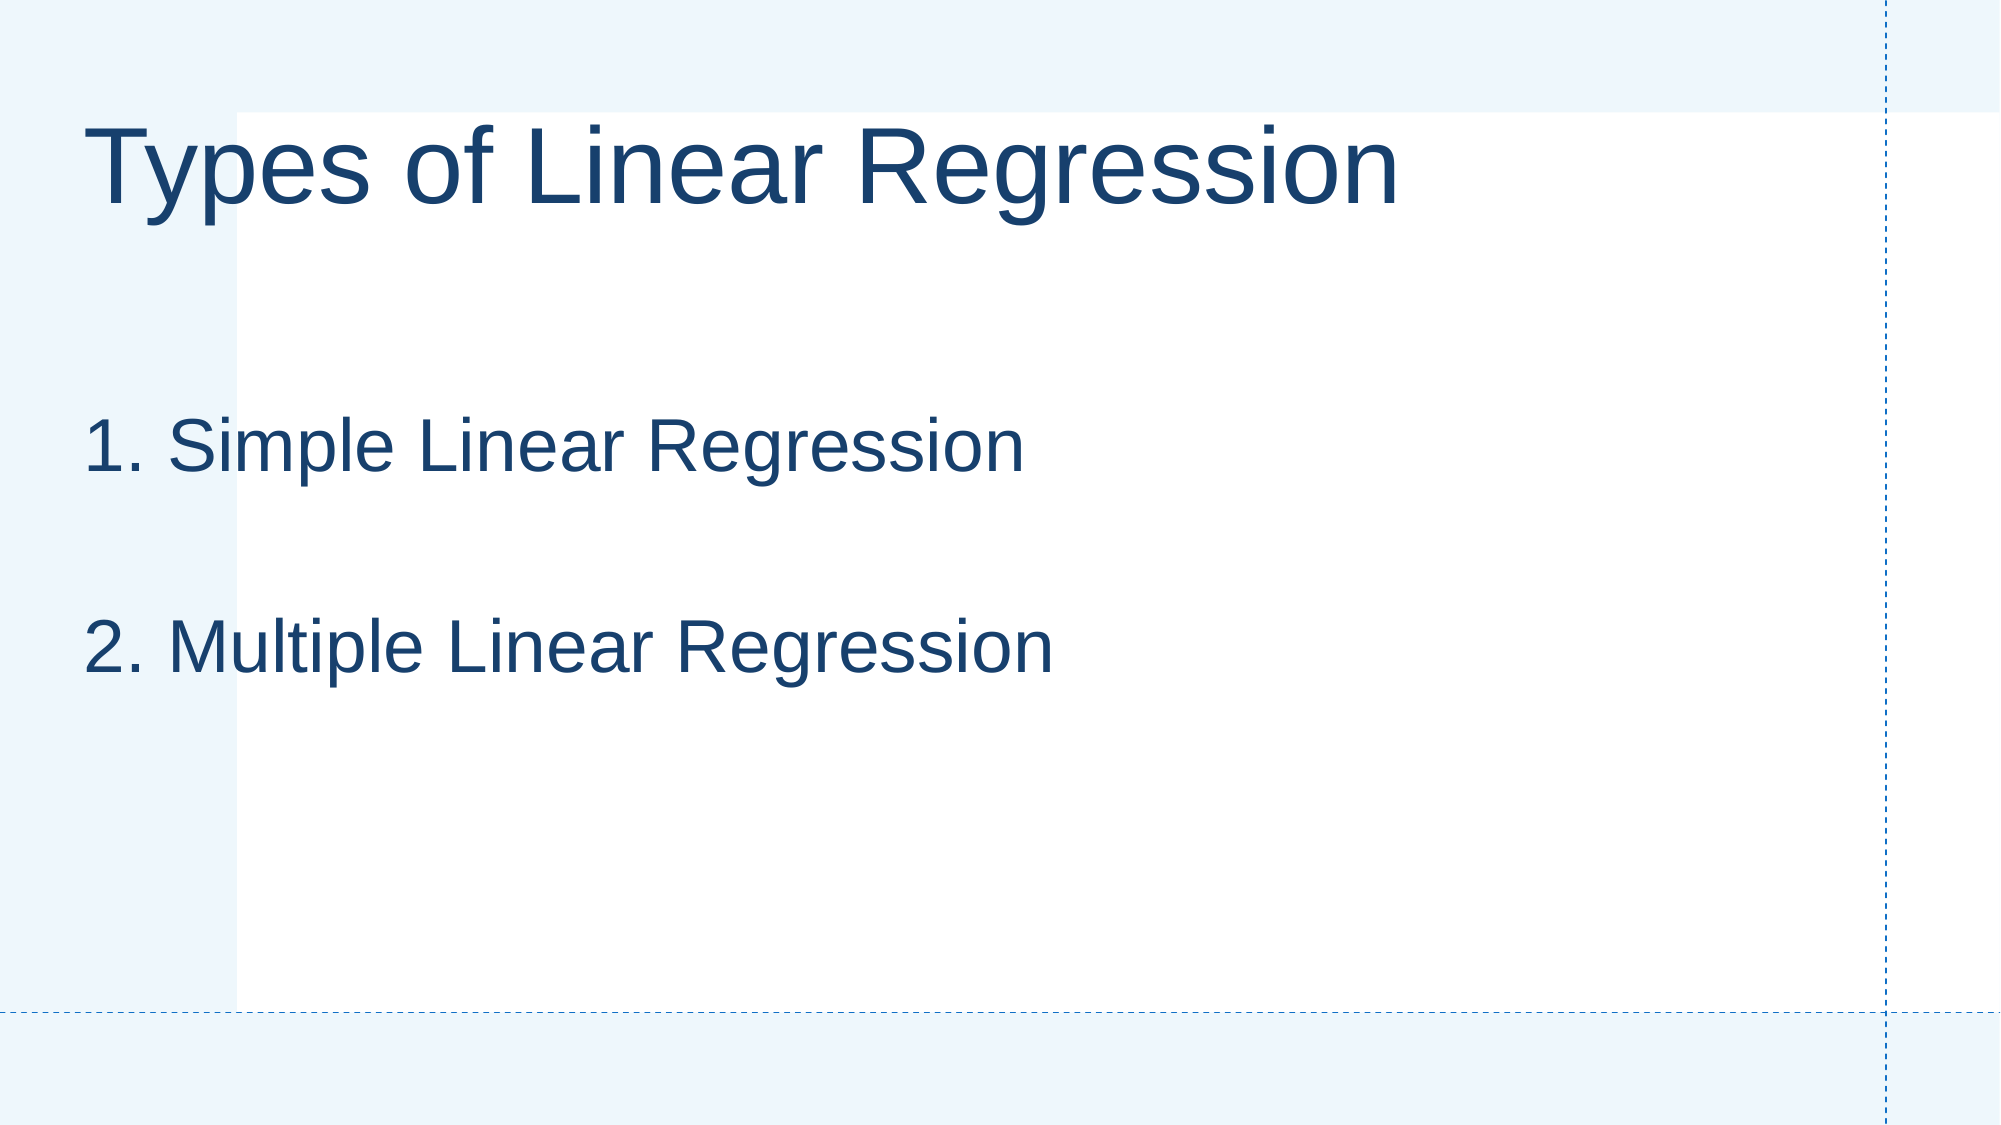

# Types of Linear Regression
1. Simple Linear Regression
2. Multiple Linear Regression